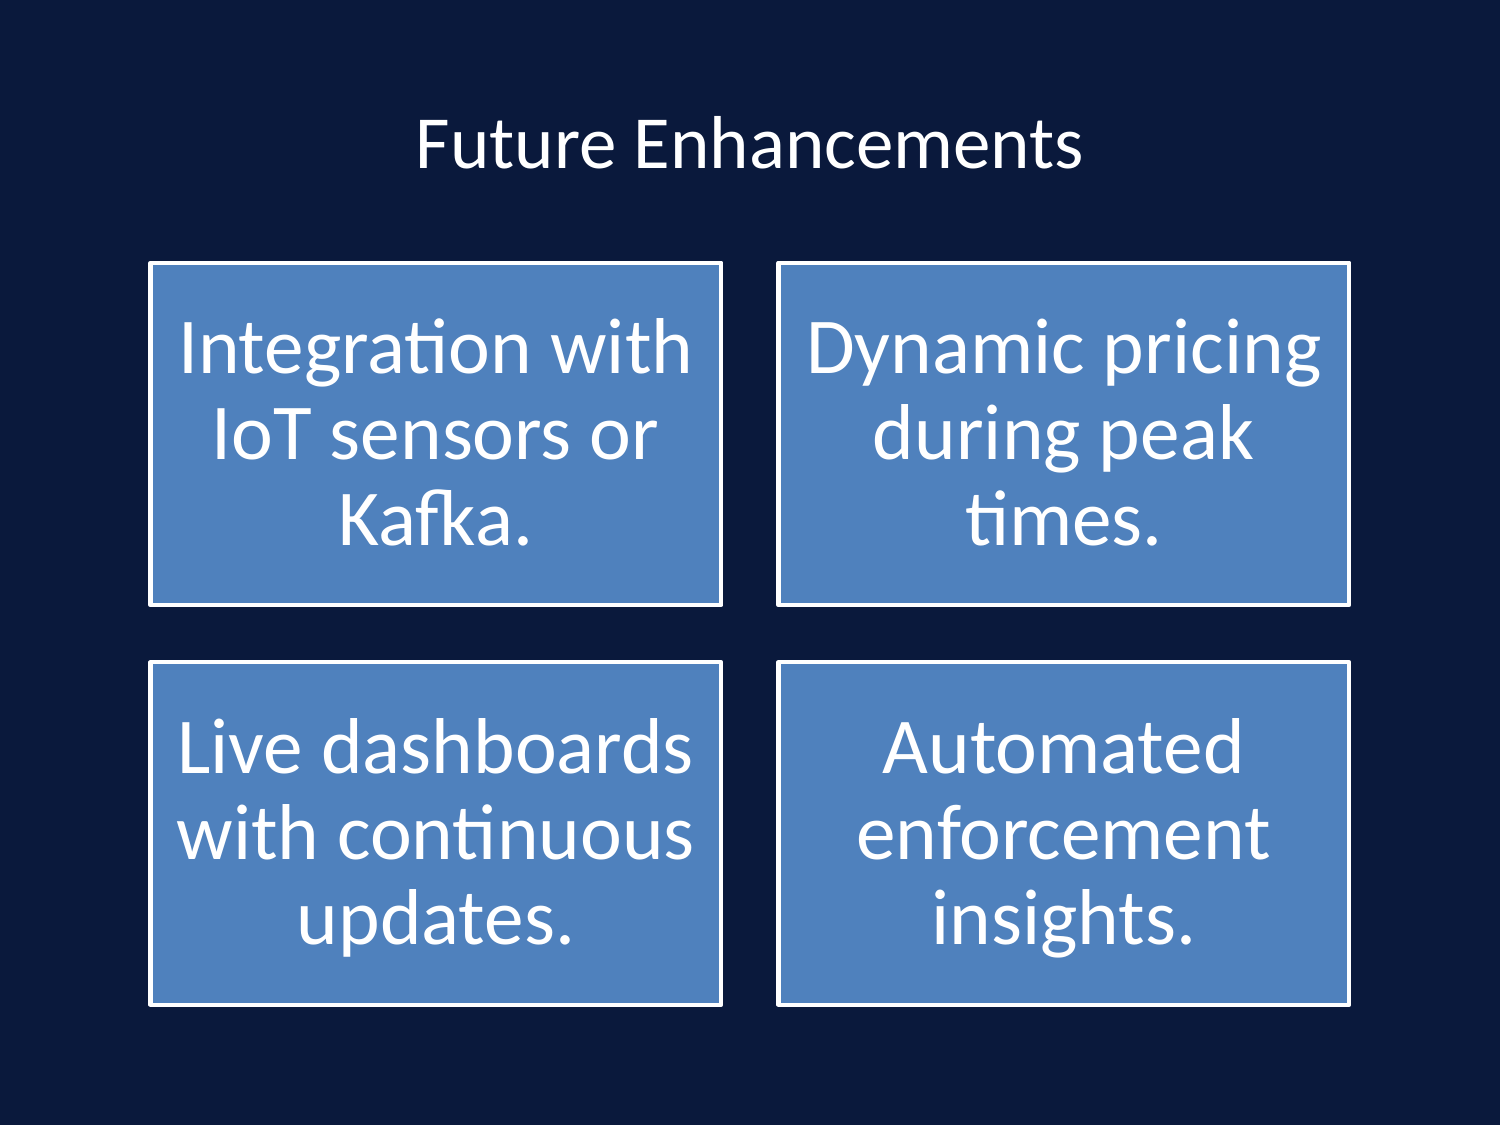

# Future Enhancements
Integration with IoT sensors or Kafka.
Dynamic pricing during peak times.
Live dashboards with continuous updates.
Automated enforcement insights.